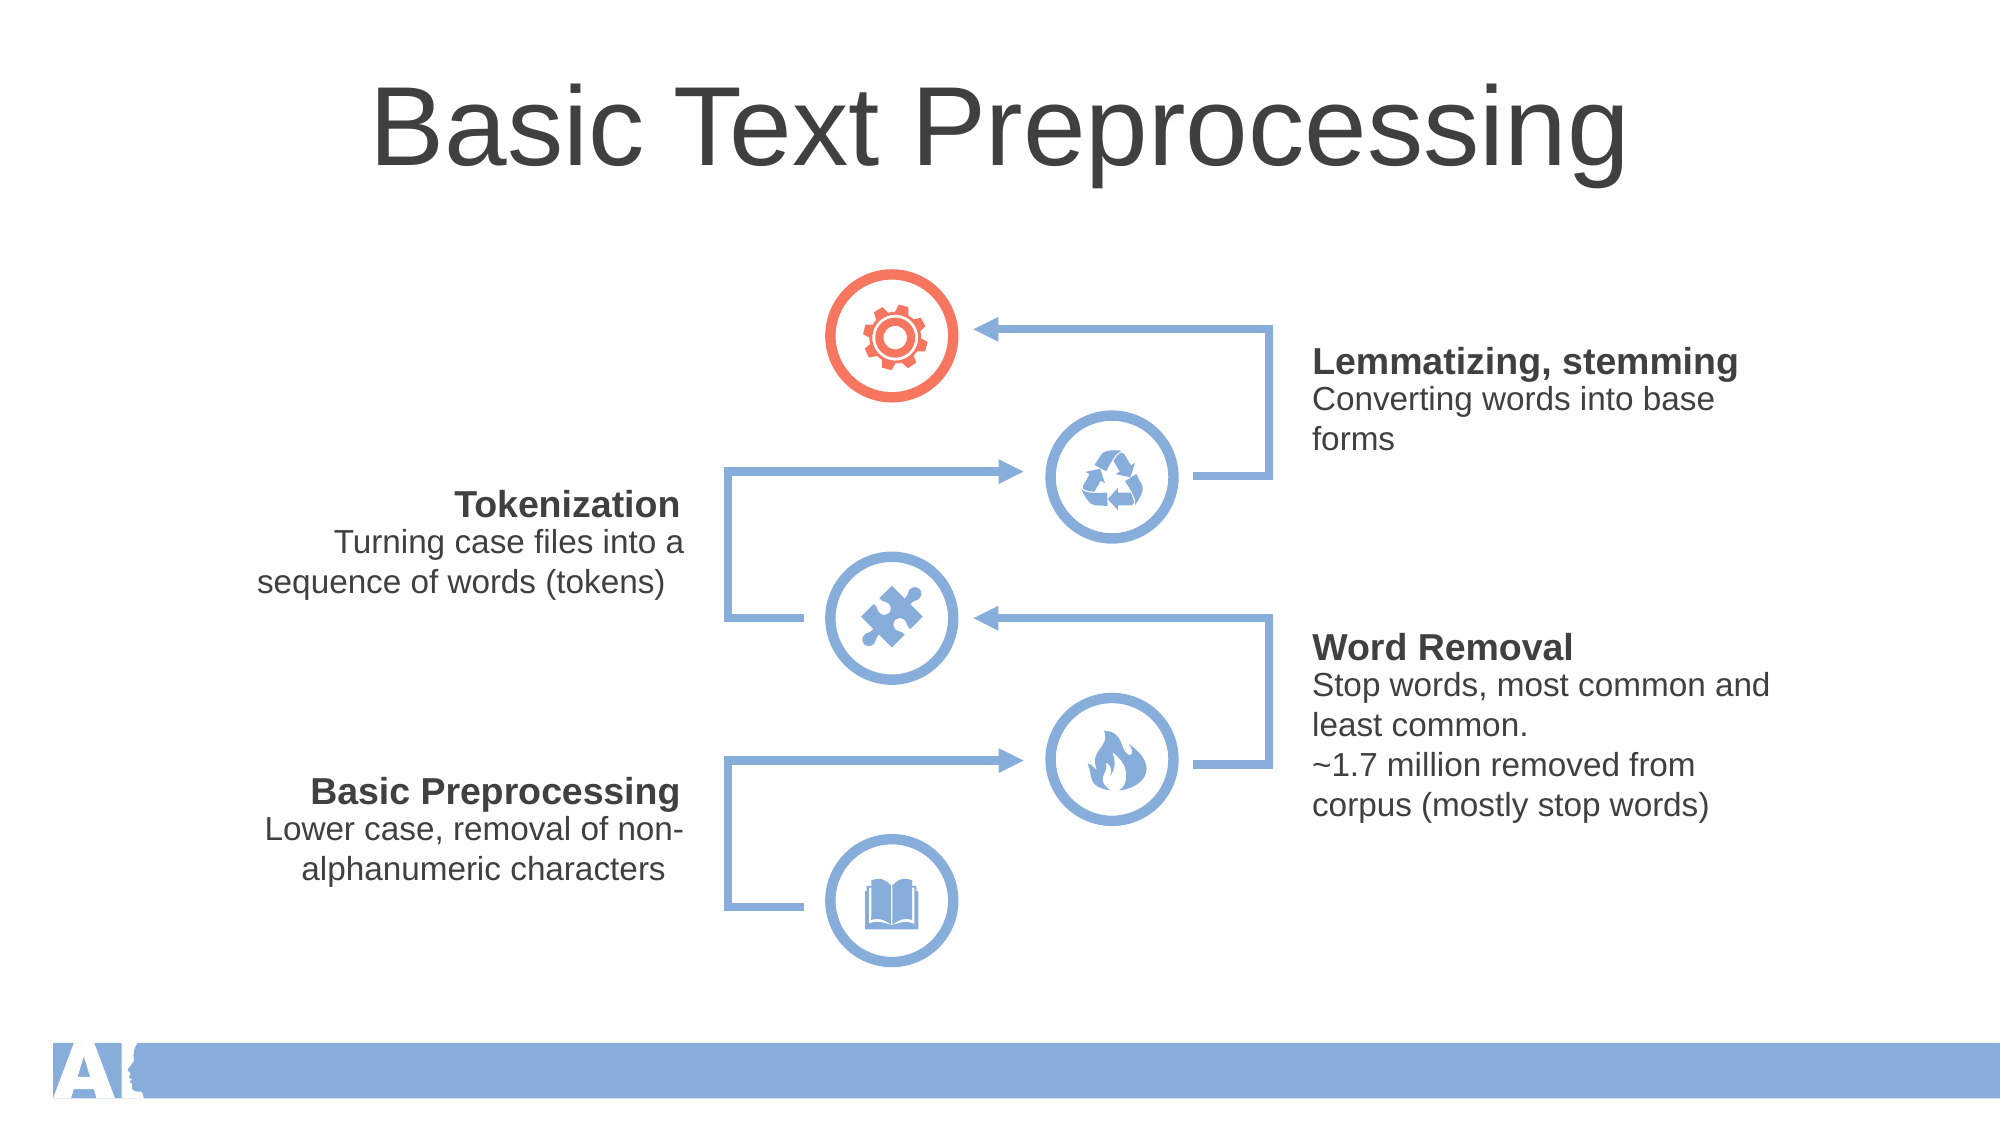

Basic Text Preprocessing

Lemmatizing, stemming
Converting words into base forms

Tokenization
Turning case files into a sequence of words (tokens)

Word Removal
Stop words, most common and least common.
~1.7 million removed from corpus (mostly stop words)

Basic Preprocessing
Lower case, removal of non-alphanumeric characters